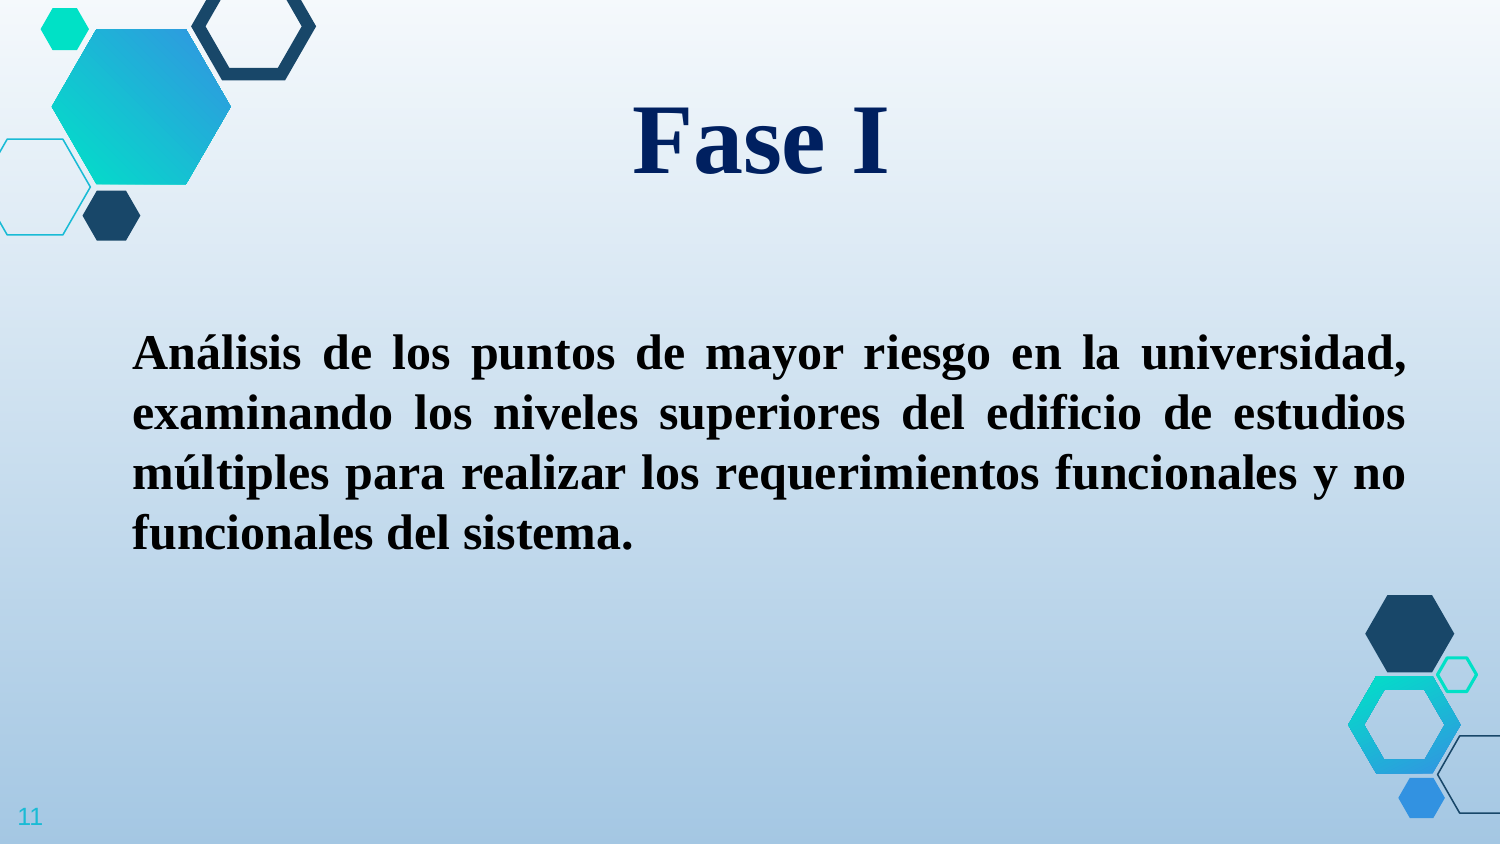

Fase I
Análisis de los puntos de mayor riesgo en la universidad, examinando los niveles superiores del edificio de estudios múltiples para realizar los requerimientos funcionales y no funcionales del sistema.
11